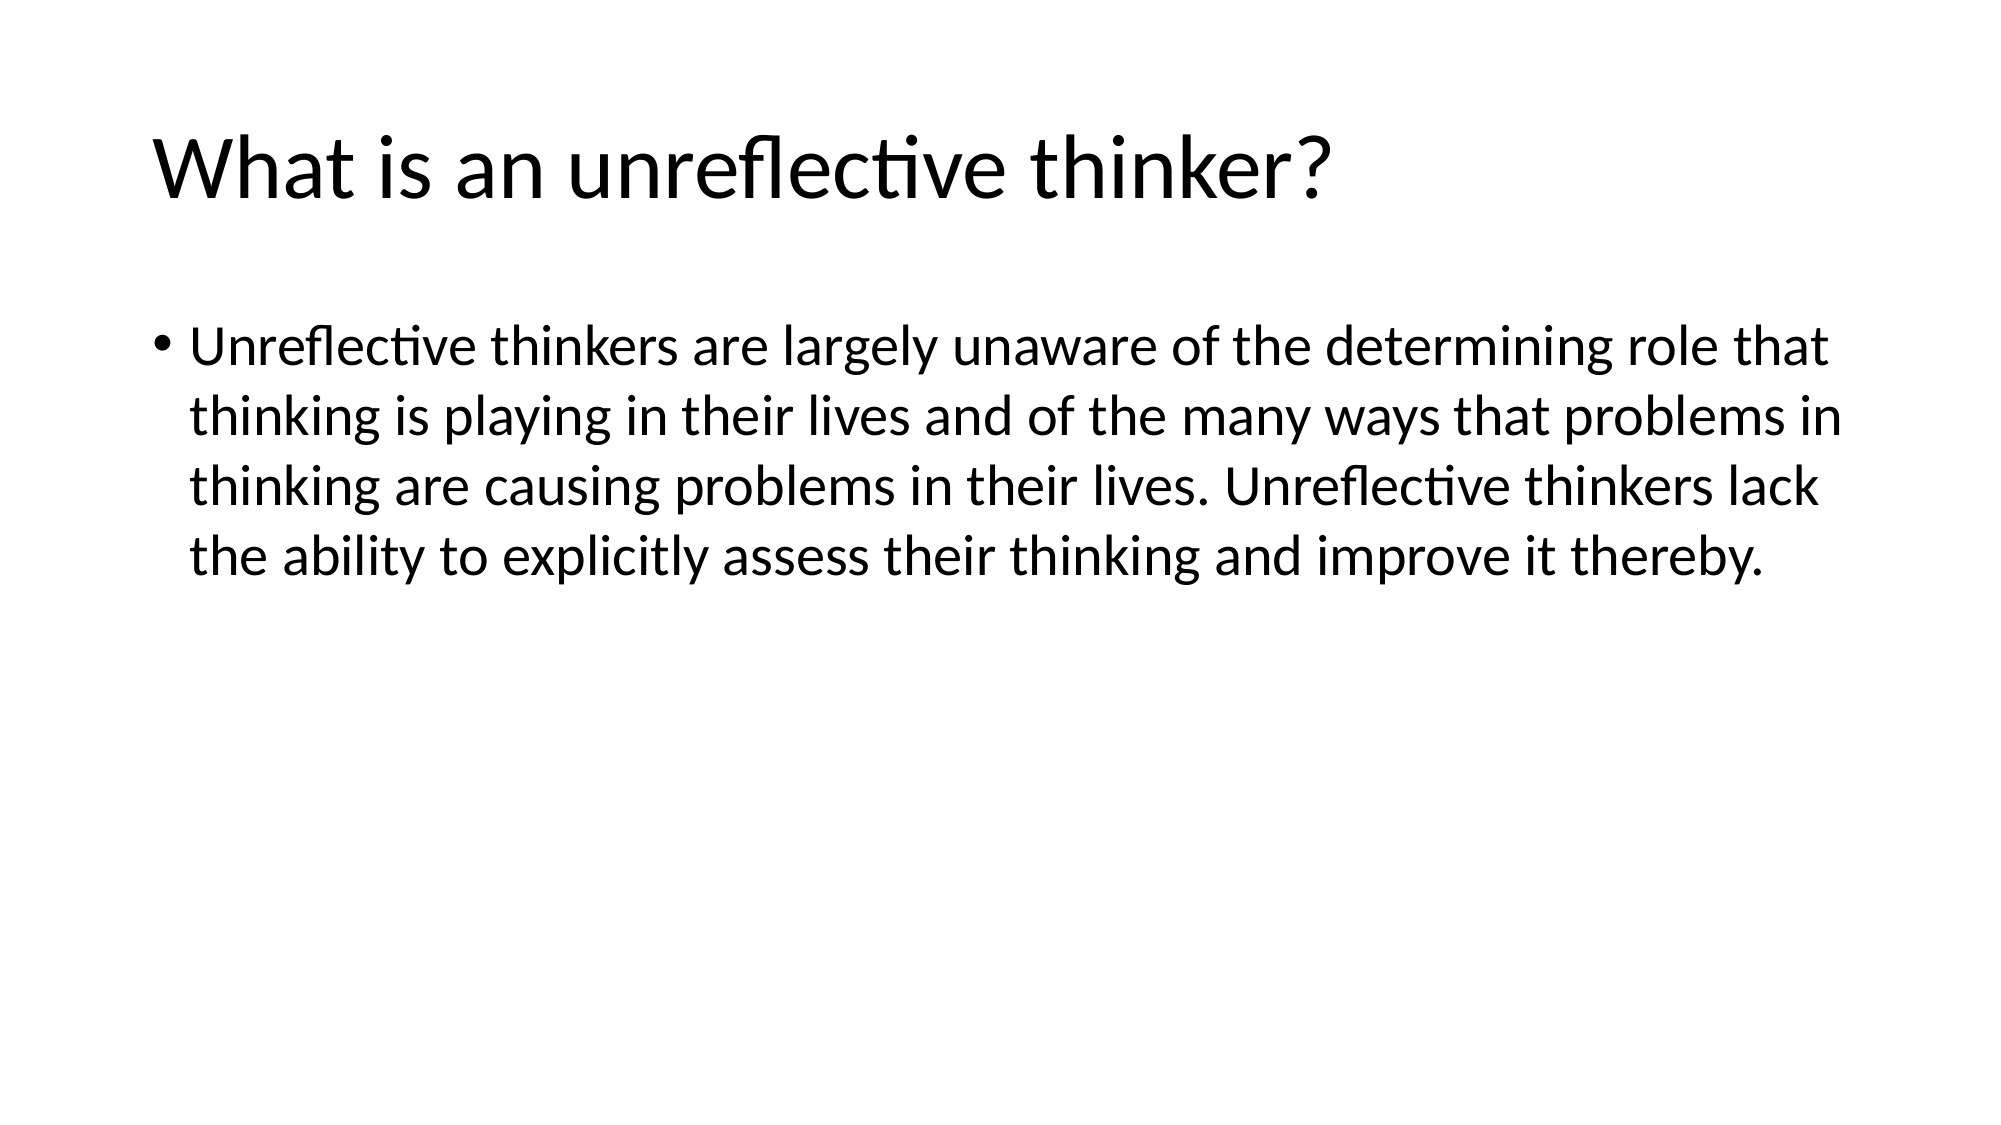

# What is an unreflective thinker?
Unreflective thinkers are largely unaware of the determining role that thinking is playing in their lives and of the many ways that problems in thinking are causing problems in their lives. Unreflective thinkers lack the ability to explicitly assess their thinking and improve it thereby.